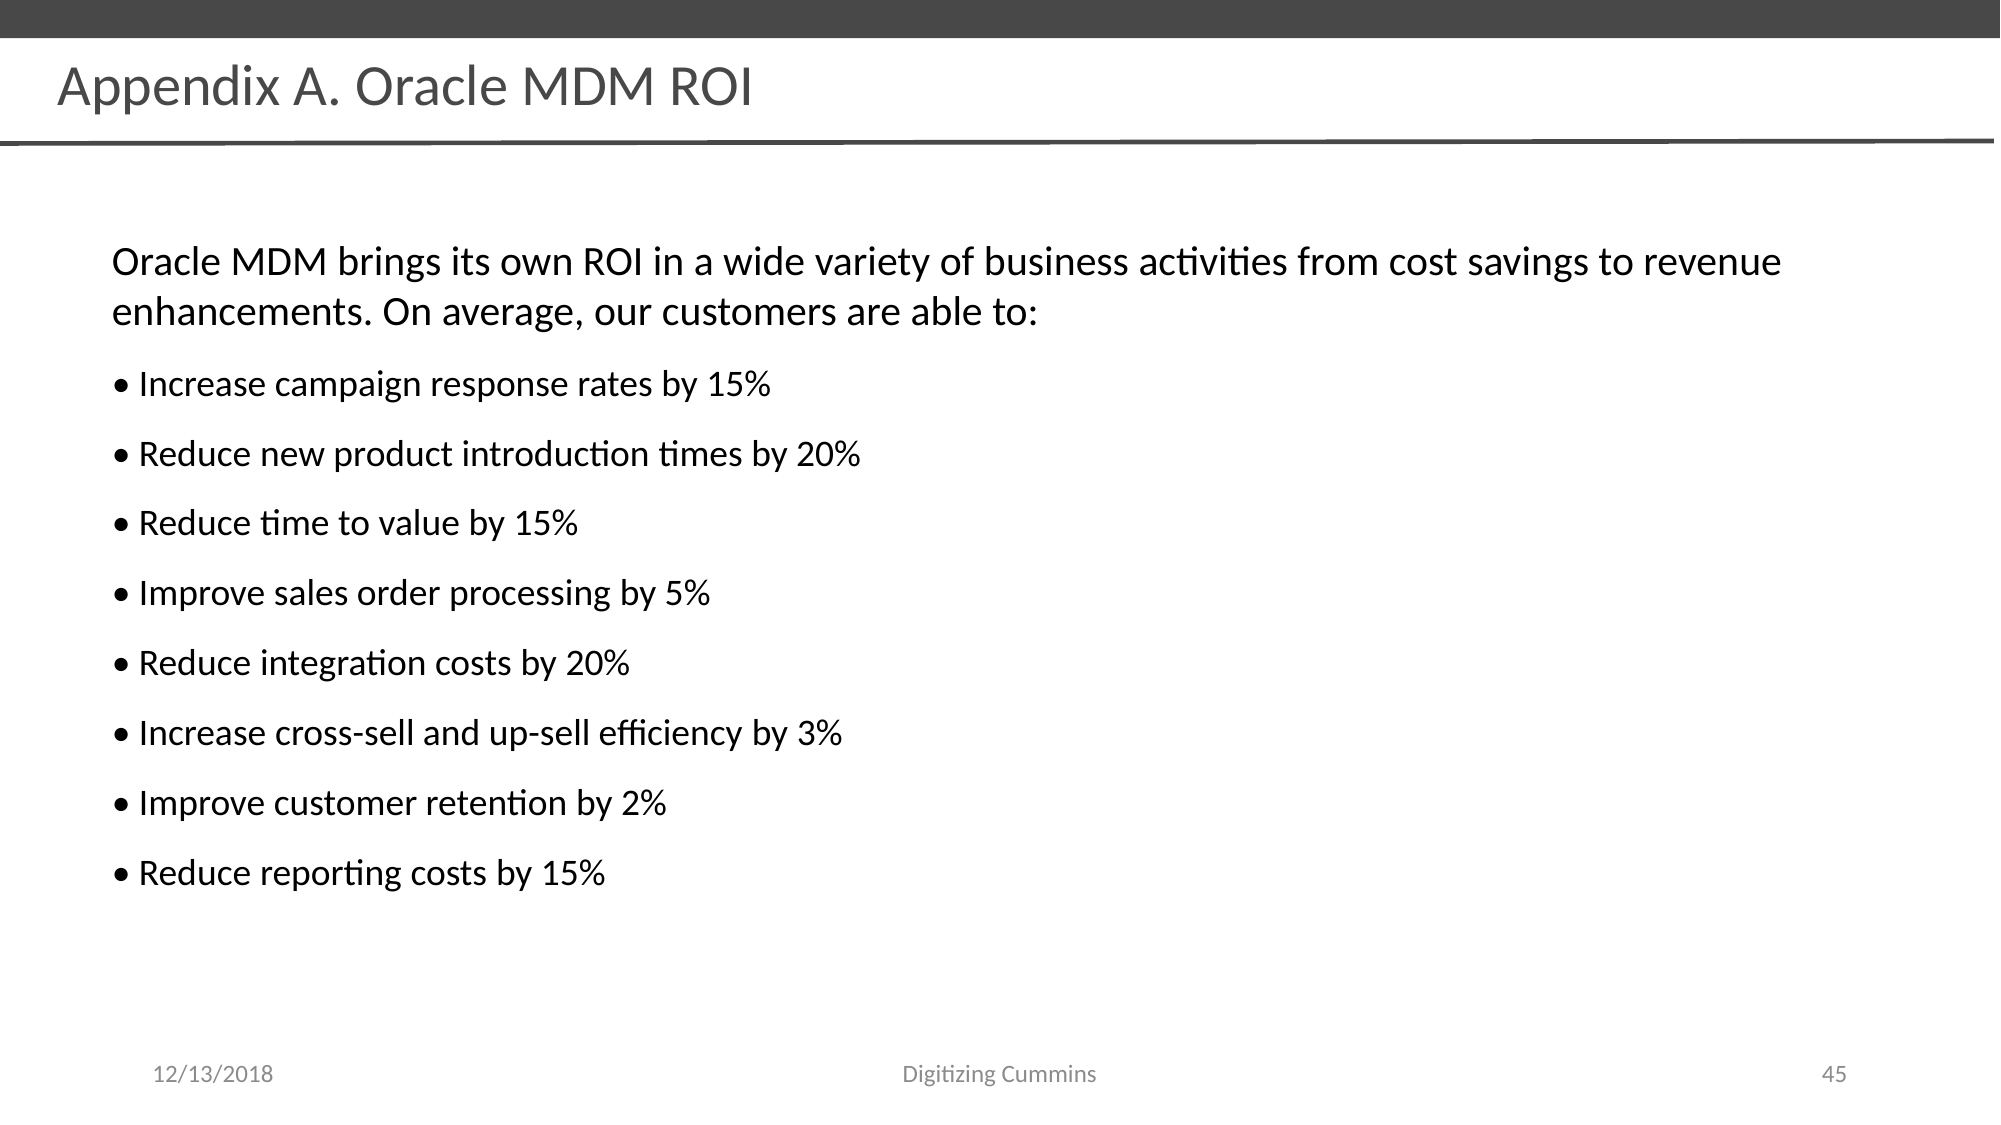

Appendix A. Oracle MDM ROI
Oracle MDM brings its own ROI in a wide variety of business activities from cost savings to revenue enhancements. On average, our customers are able to:

• Increase campaign response rates by 15%

• Reduce new product introduction times by 20%

• Reduce time to value by 15%

• Improve sales order processing by 5%

• Reduce integration costs by 20%

• Increase cross-sell and up-sell efficiency by 3%

• Improve customer retention by 2%

• Reduce reporting costs by 15%
12/13/2018
Digitizing Cummins
45